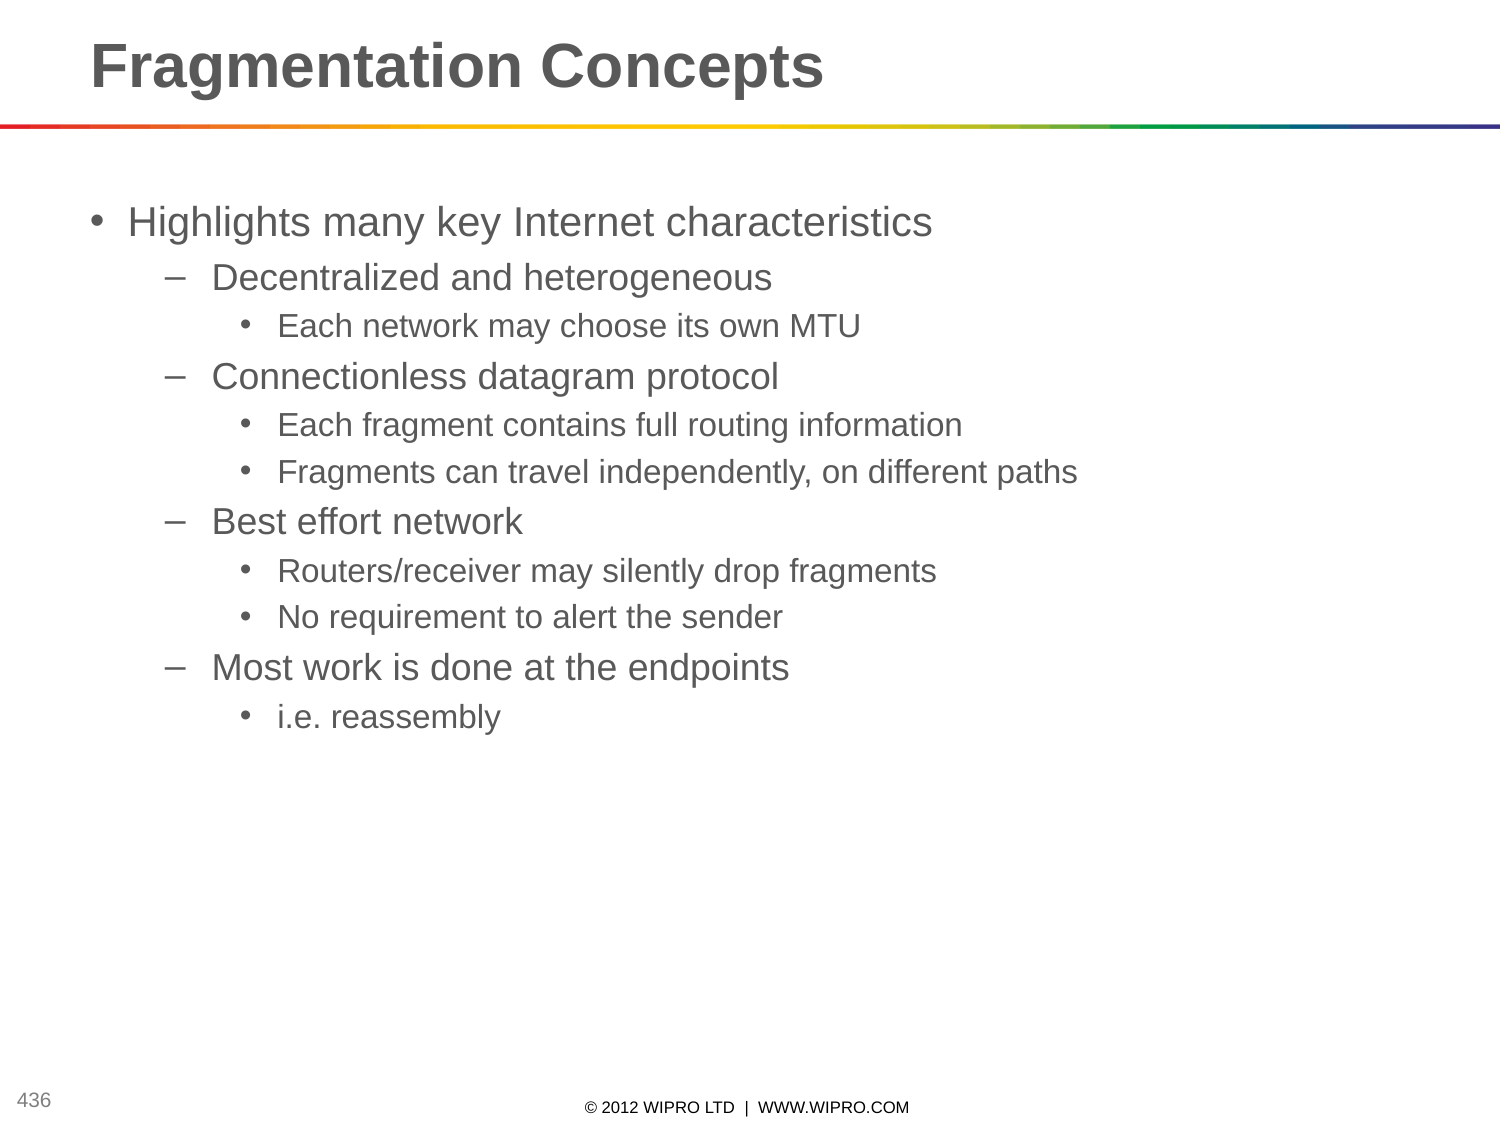

436
# Fragmentation Concepts
Highlights many key Internet characteristics
Decentralized and heterogeneous
Each network may choose its own MTU
Connectionless datagram protocol
Each fragment contains full routing information
Fragments can travel independently, on different paths
Best effort network
Routers/receiver may silently drop fragments
No requirement to alert the sender
Most work is done at the endpoints
i.e. reassembly